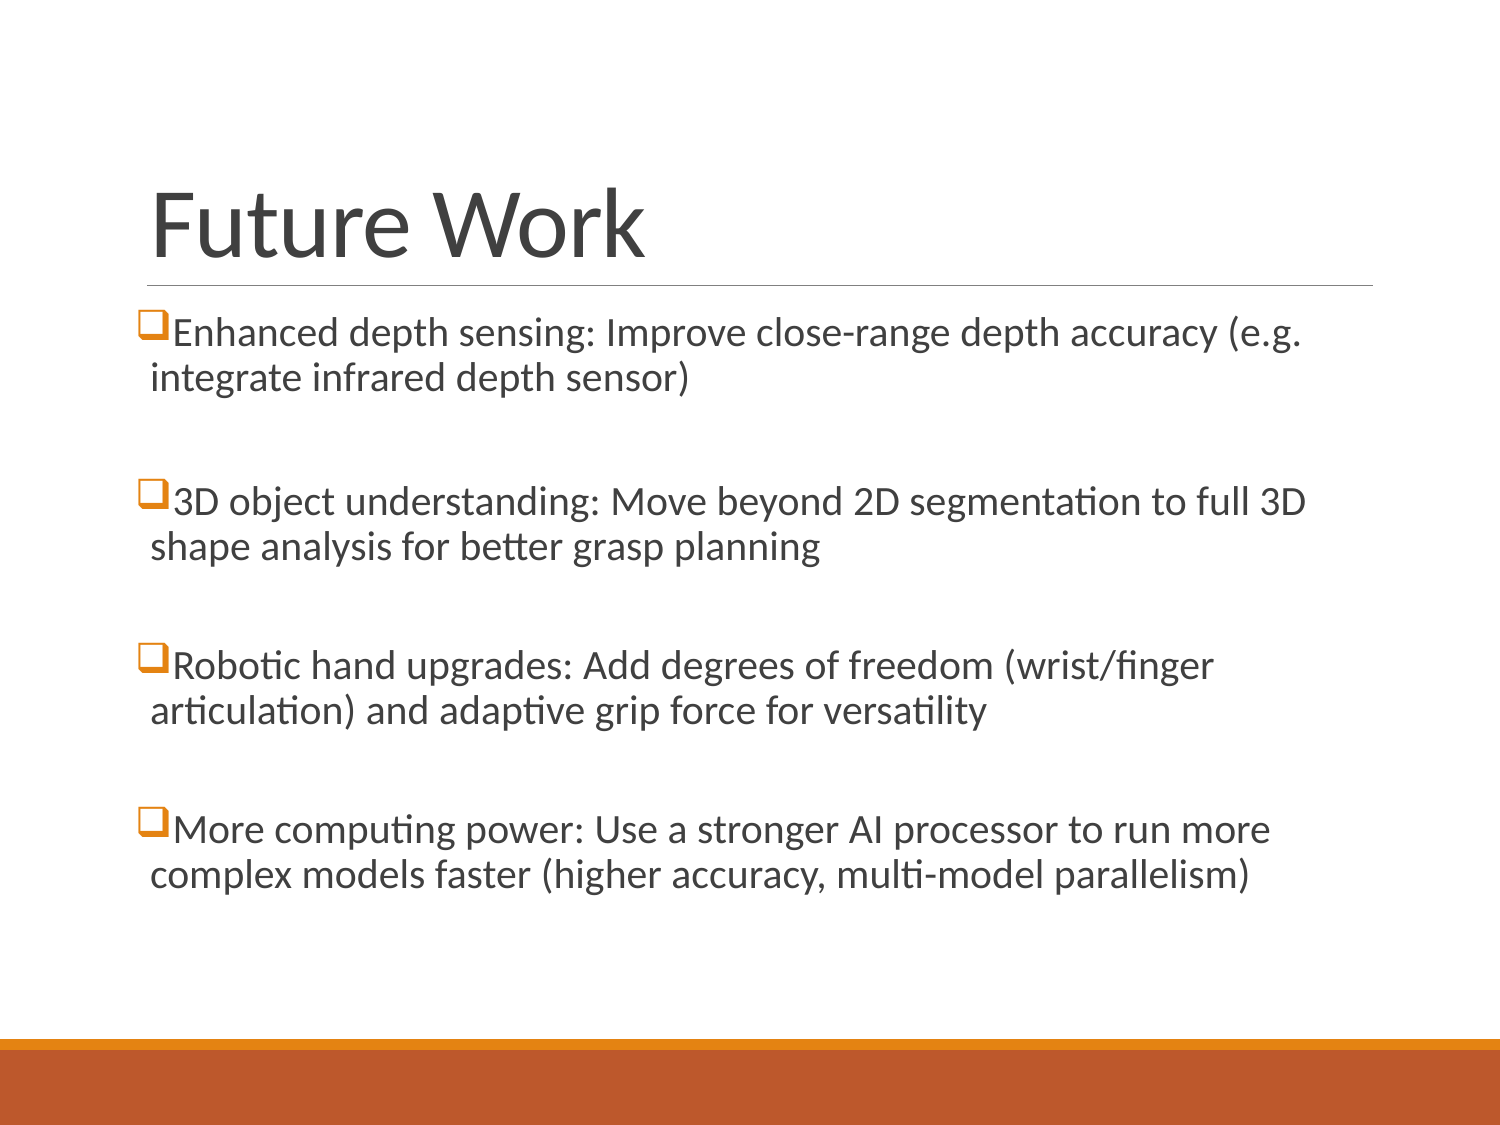

# Future Work
Enhanced depth sensing: Improve close-range depth accuracy (e.g. integrate infrared depth sensor)
3D object understanding: Move beyond 2D segmentation to full 3D shape analysis for better grasp planning
Robotic hand upgrades: Add degrees of freedom (wrist/finger articulation) and adaptive grip force for versatility
More computing power: Use a stronger AI processor to run more complex models faster (higher accuracy, multi-model parallelism)